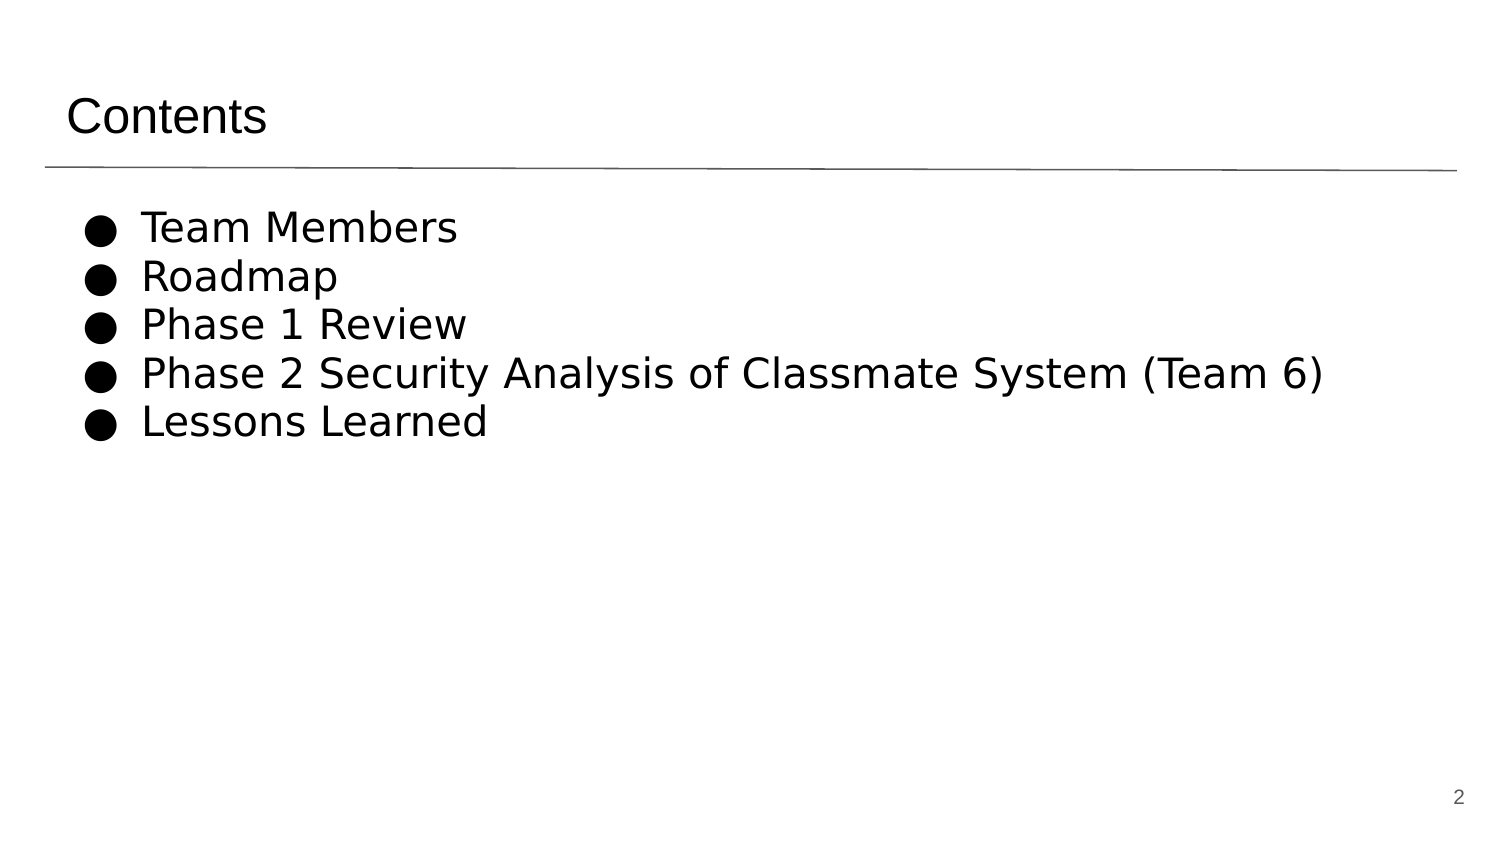

# Contents
Team Members
Roadmap
Phase 1 Review
Phase 2 Security Analysis of Classmate System (Team 6)
Lessons Learned
2